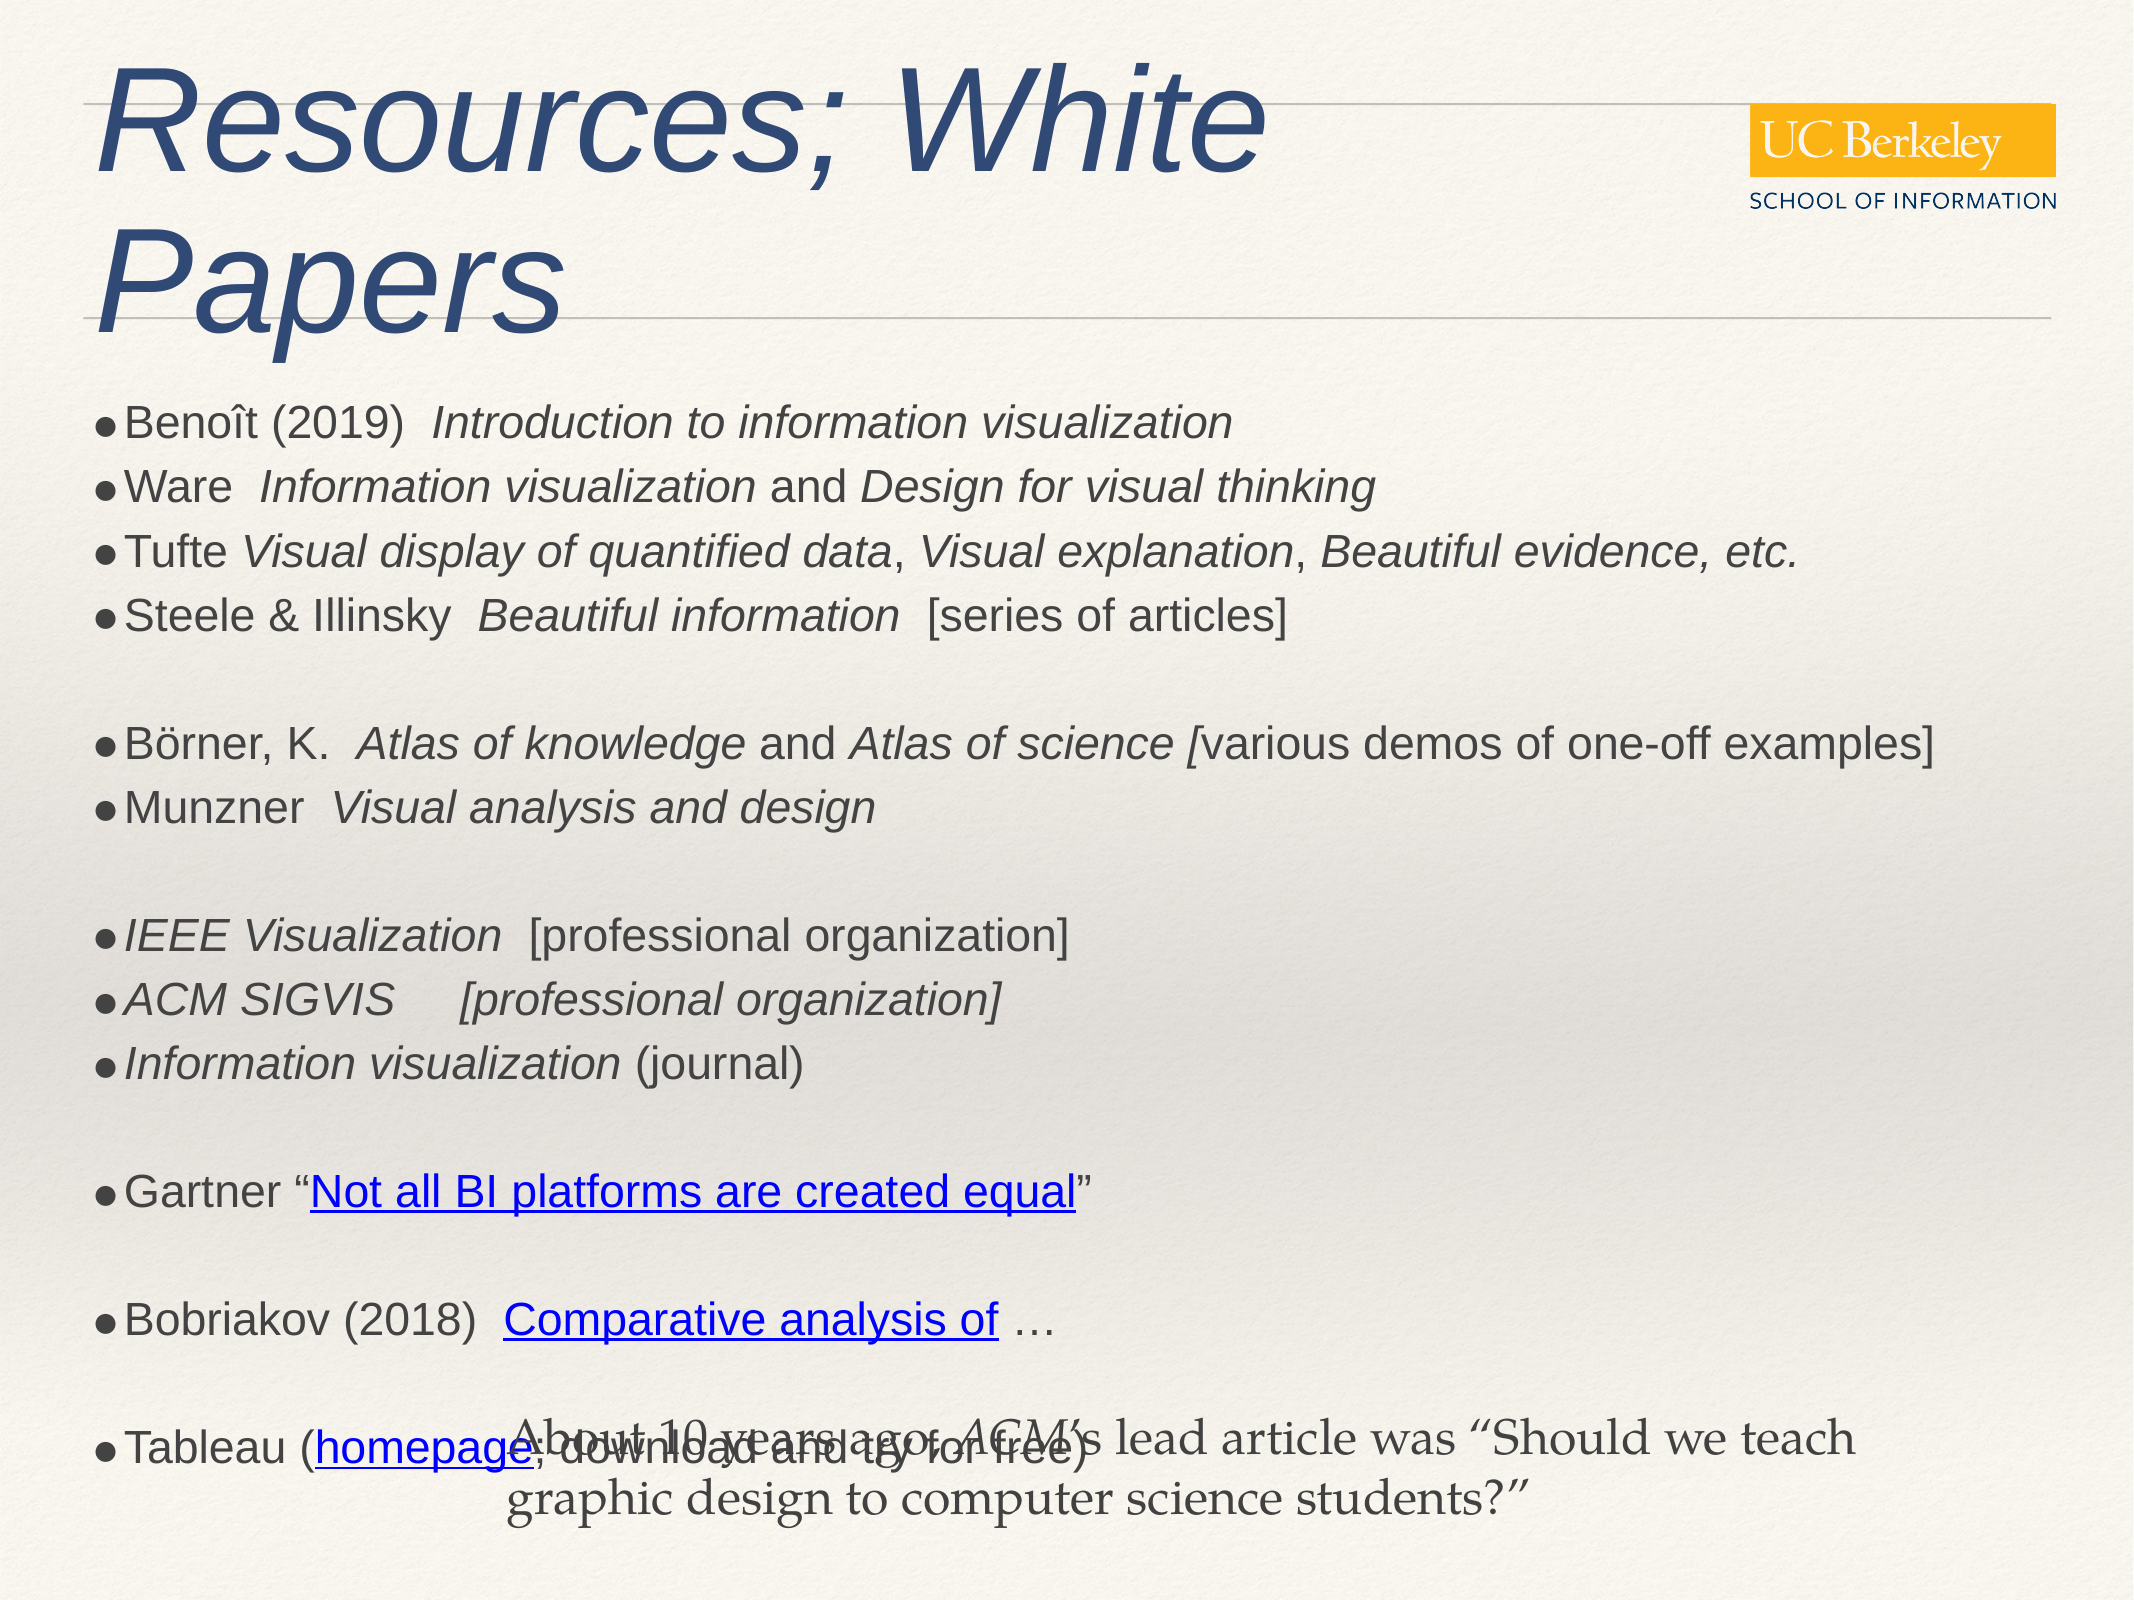

# Resources; White Papers
Benoît (2019)  Introduction to information visualization
Ware  Information visualization and Design for visual thinking
Tufte Visual display of quantified data, Visual explanation, Beautiful evidence, etc.
Steele & Illinsky  Beautiful information  [series of articles]

Börner, K.  Atlas of knowledge and Atlas of science [various demos of one-off examples]
Munzner  Visual analysis and design

IEEE Visualization  [professional organization]
ACM SIGVIS     [professional organization]
Information visualization (journal)

Gartner “Not all BI platforms are created equal”

Bobriakov (2018)  Comparative analysis of …

Tableau (homepage; download and try for free)
About 10 years ago, ACM’s lead article was “Should we teach graphic design to computer science students?”
15